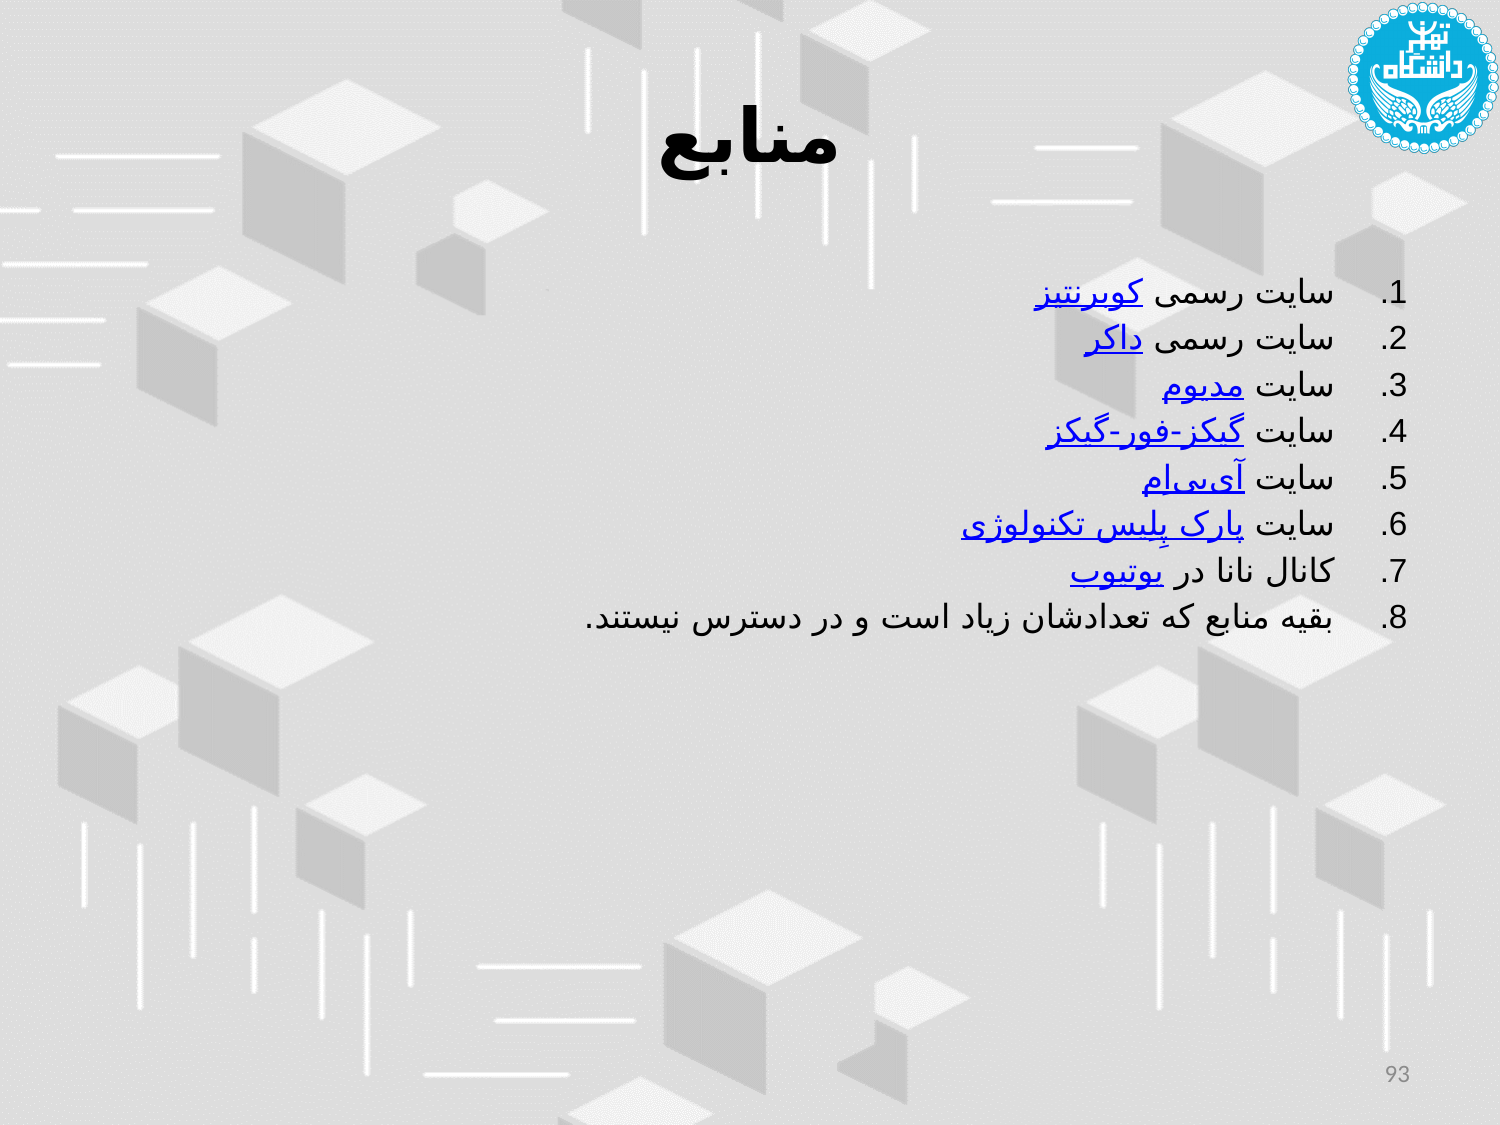

# منابع
سایت رسمی کوبرنتیز
سایت رسمی داکر
سایت مدیوم
سایت گیکز-فور-گیکز
سایت آی‌بی‌اِم
سایت پارک پِلِیس تکنولوژی
کانال نانا در یوتیوب
بقیه منابع که تعدادشان زیاد است و در دسترس نیستند.

93